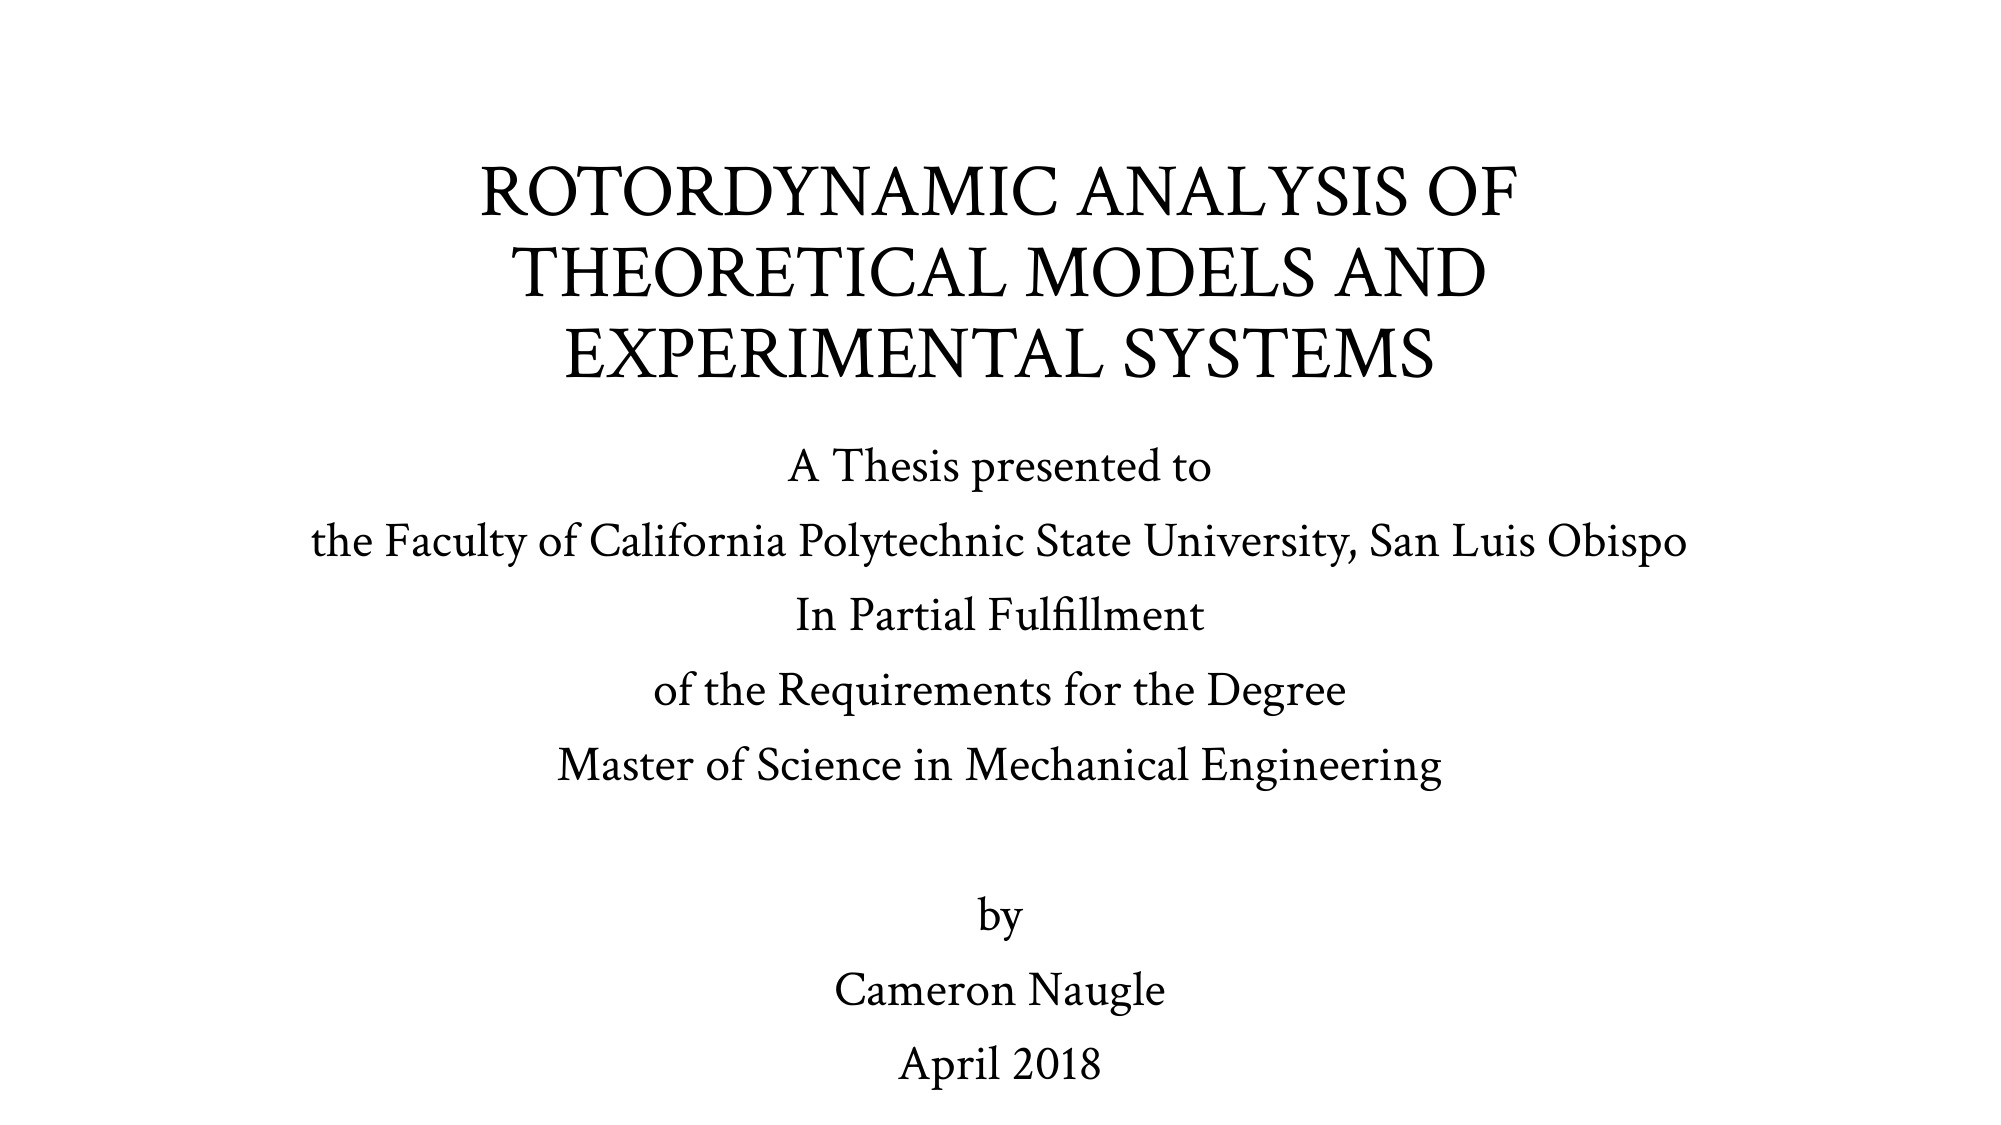

# ROTORDYNAMIC ANALYSIS OF THEORETICAL MODELS AND
EXPERIMENTAL SYSTEMS
A Thesis presented to
the Faculty of California Polytechnic State University, San Luis Obispo
In Partial Fulfillment
of the Requirements for the Degree
Master of Science in Mechanical Engineering

by
Cameron Naugle
April 2018